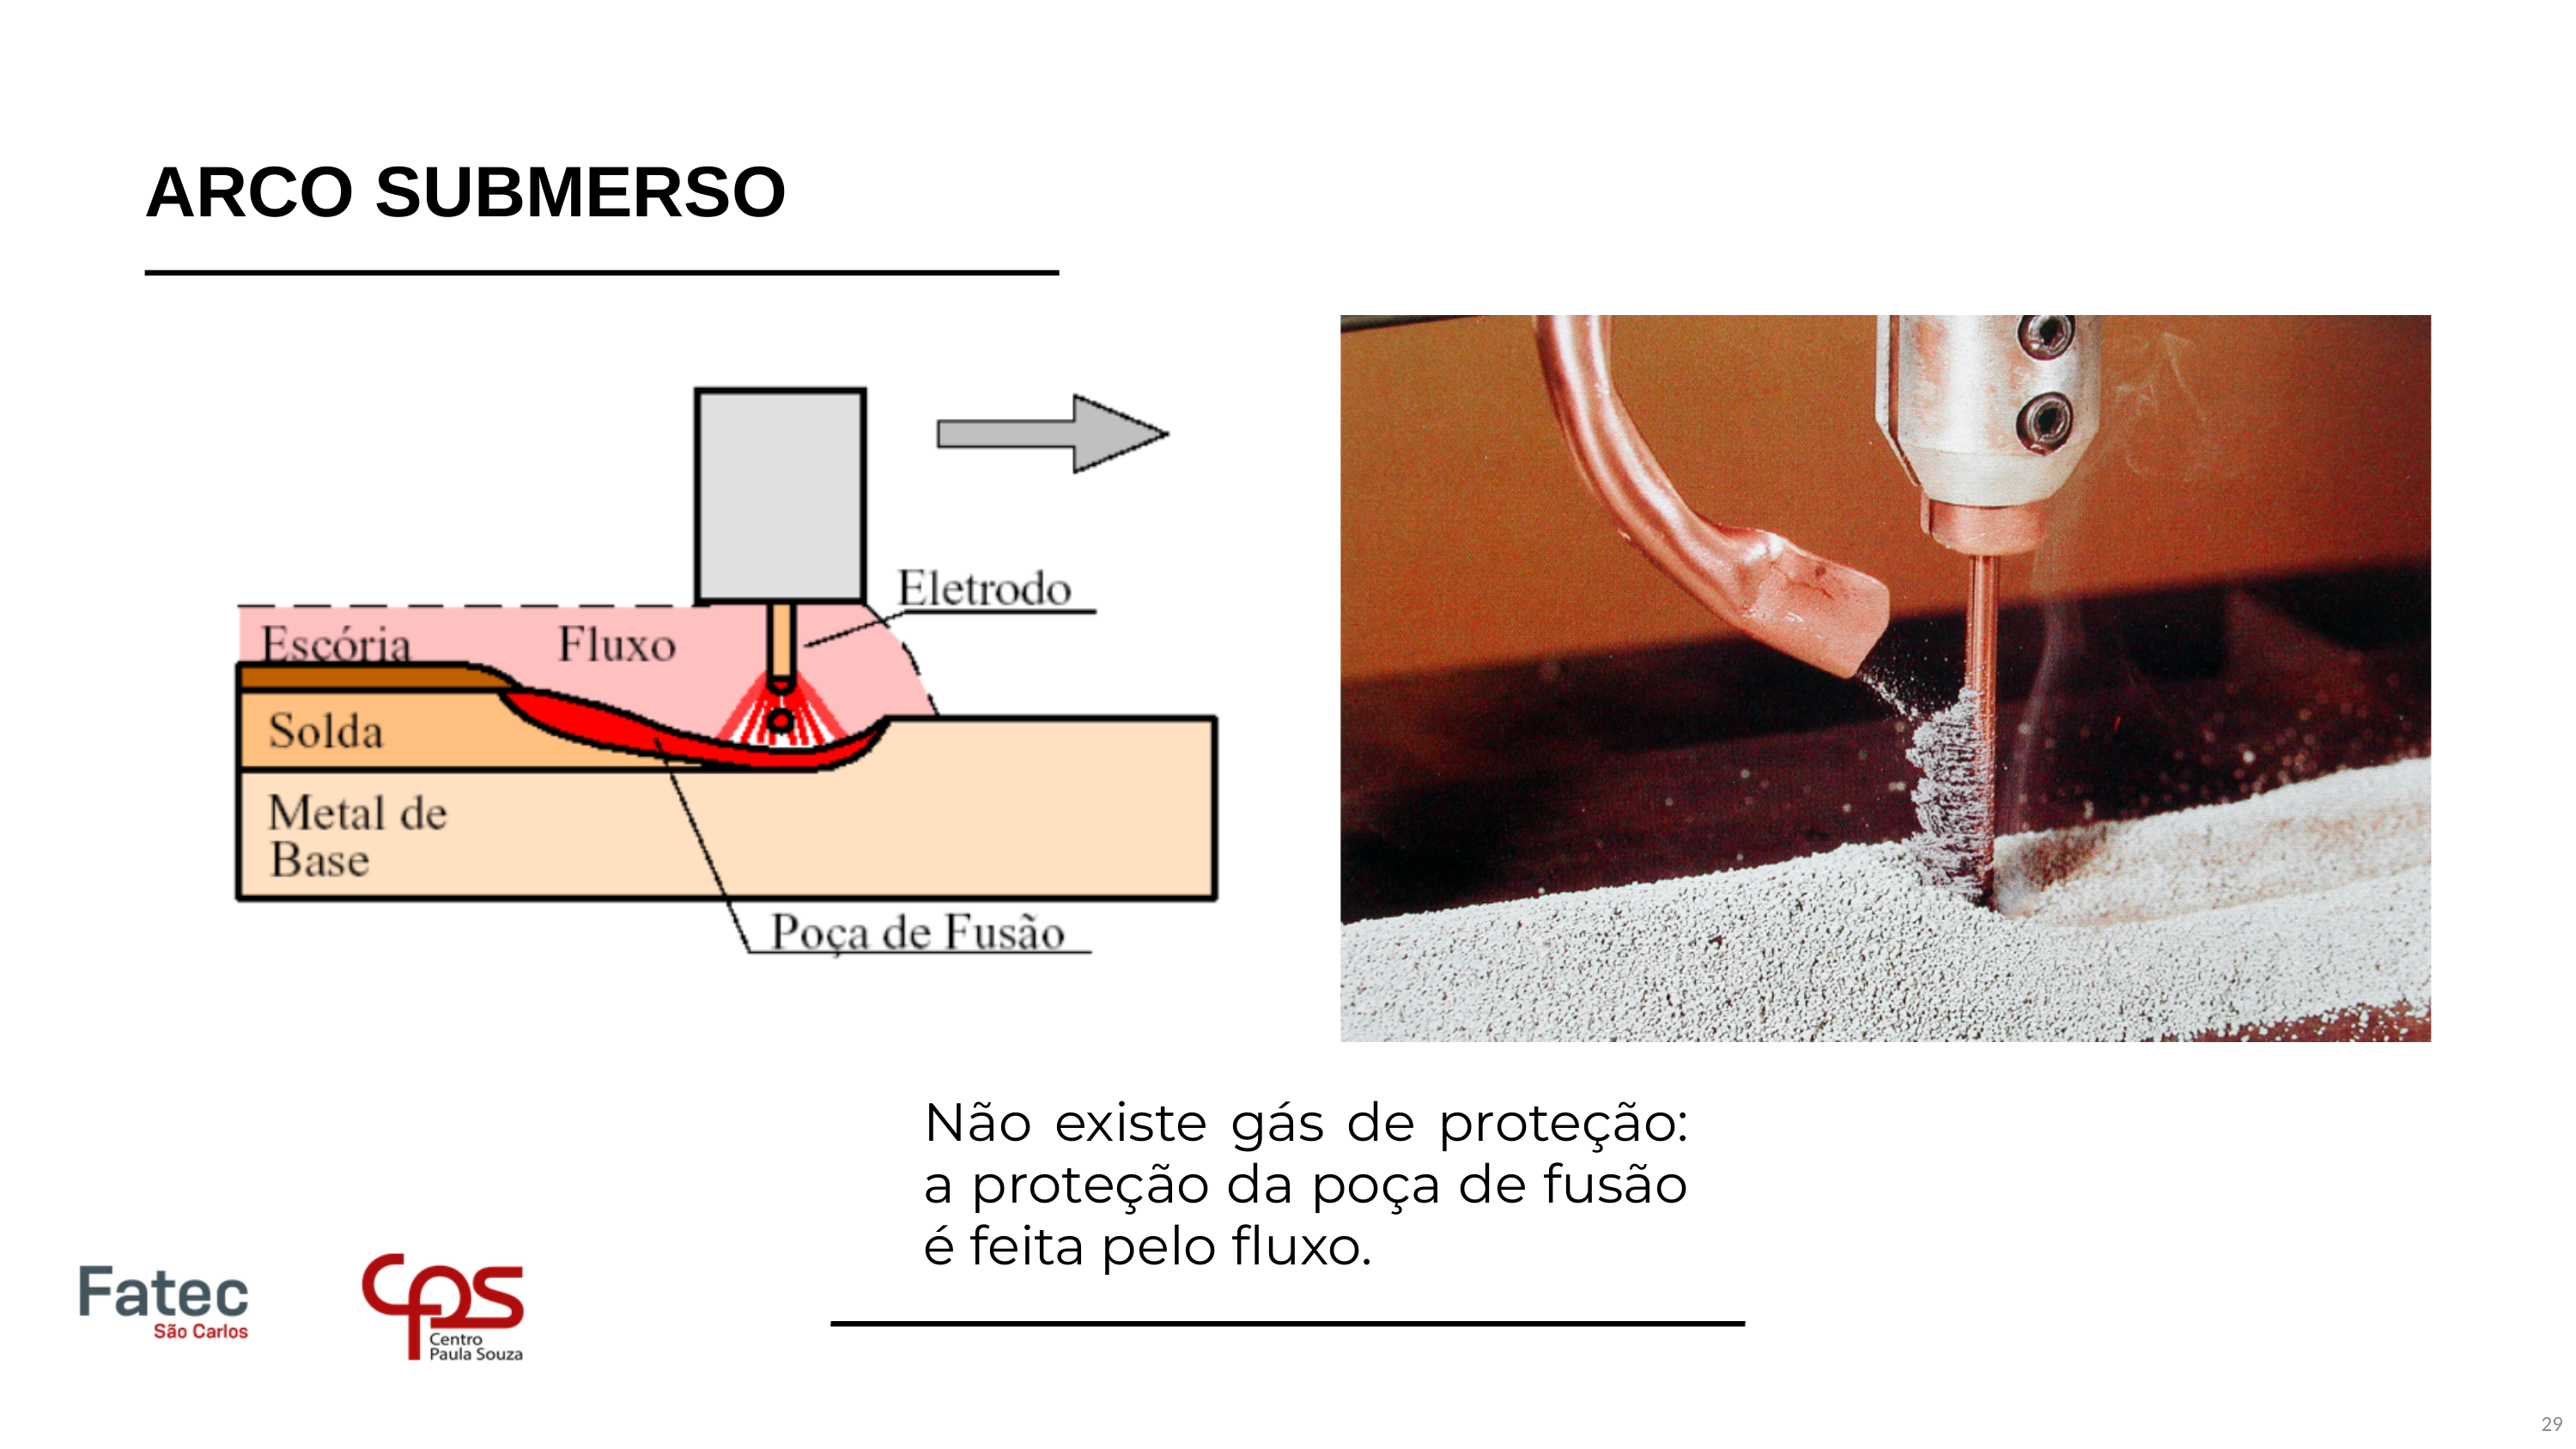

ARCO SUBMERSO

Não existe gás de proteção: a proteção da poça de fusão é feita pelo fluxo.

29